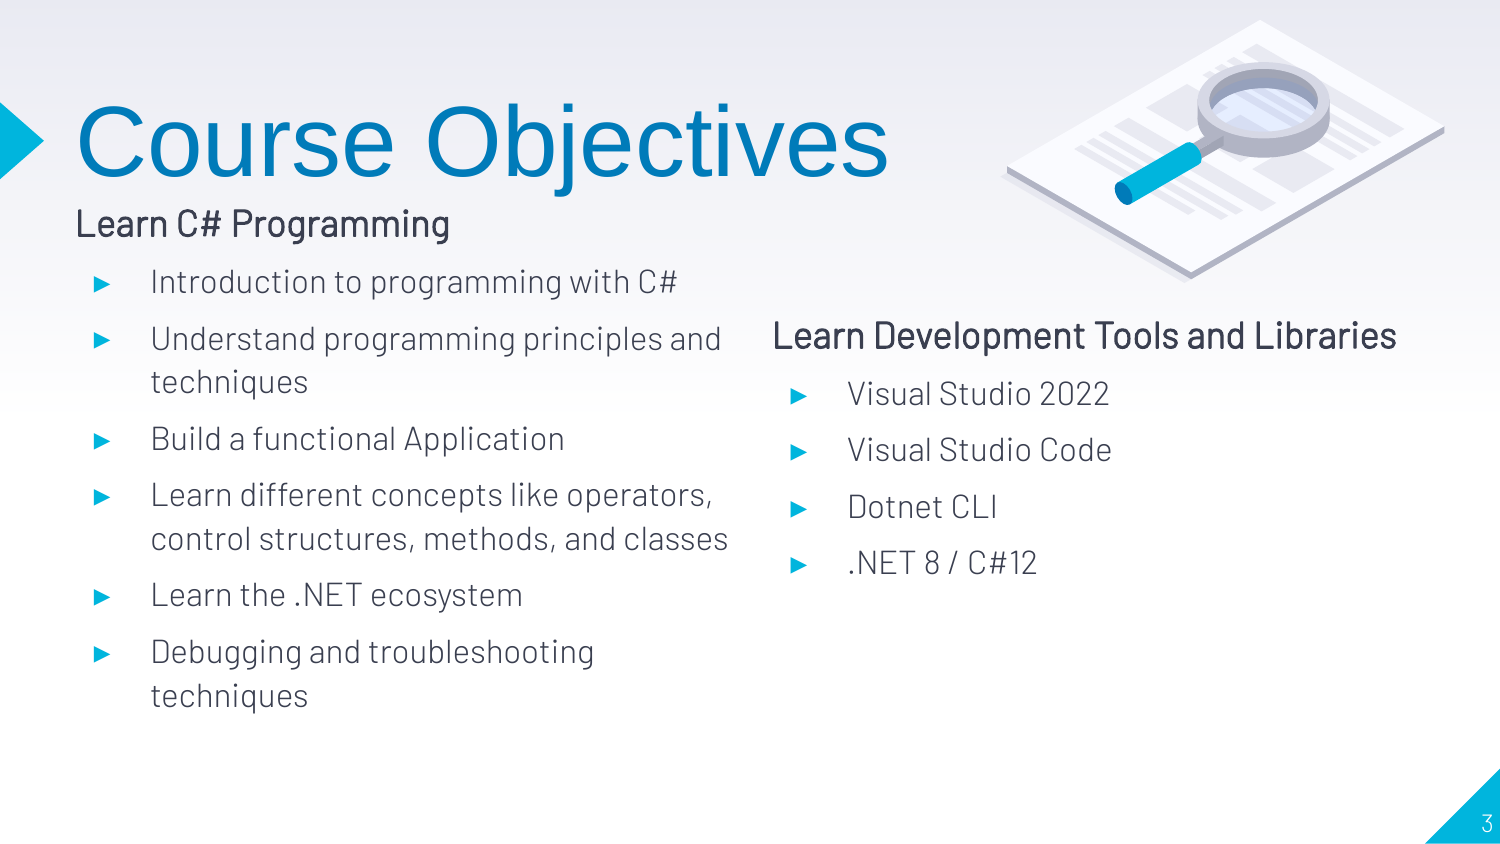

# Course Objectives
Learn C# Programming
Introduction to programming with C#
Understand programming principles and techniques
Build a functional Application
Learn different concepts like operators, control structures, methods, and classes
Learn the .NET ecosystem
Debugging and troubleshooting techniques

Learn Development Tools and Libraries
Visual Studio 2022
Visual Studio Code
Dotnet CLI
.NET 8 / C#12

3